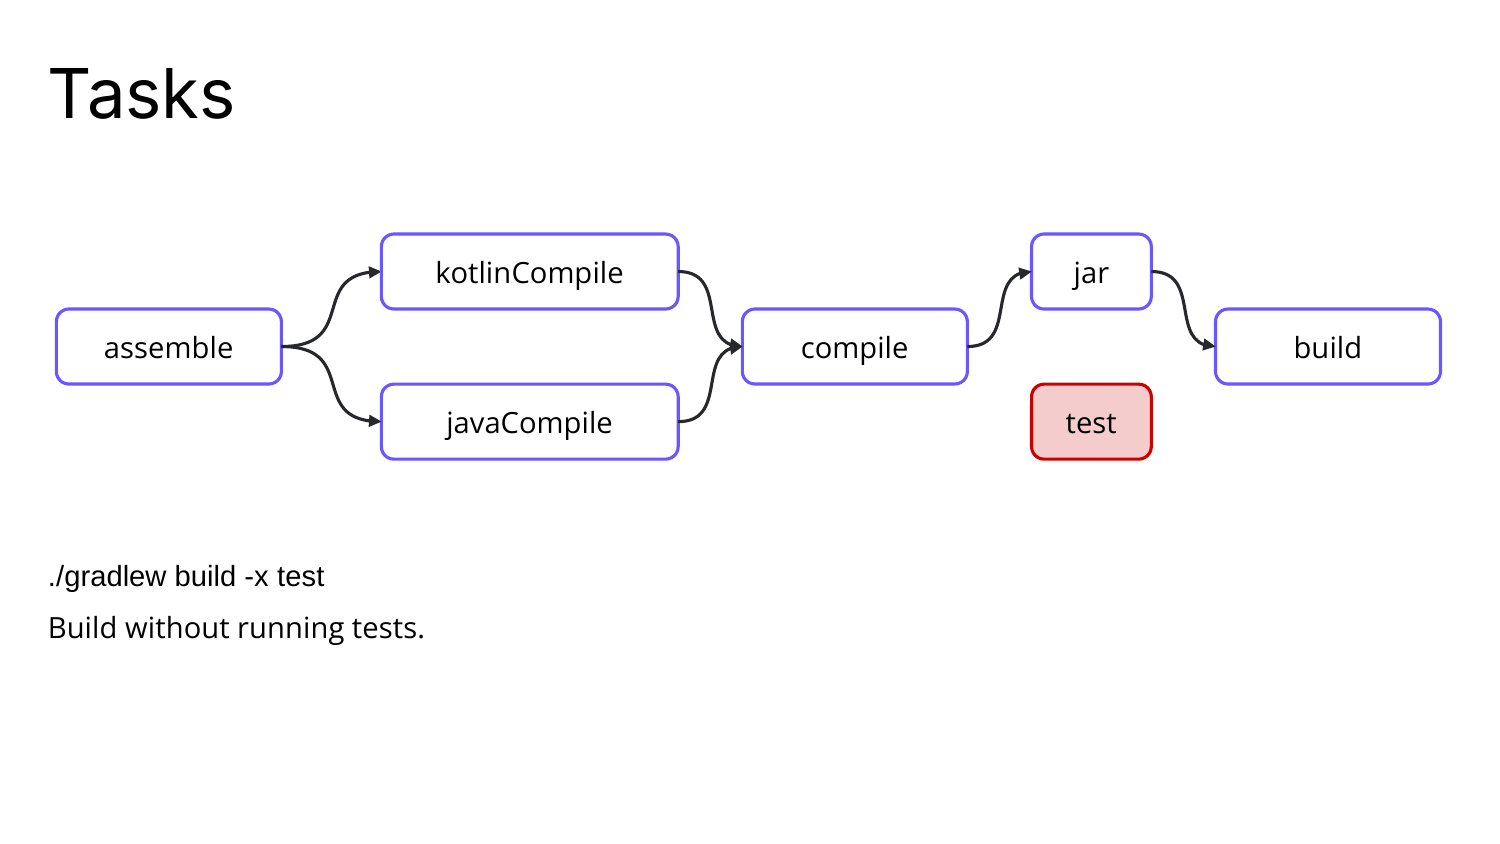

# Tasks
kotlinCompile
jar
assemble
compile
build
javaCompile
test
./gradlew build -x test
Build without running tests.